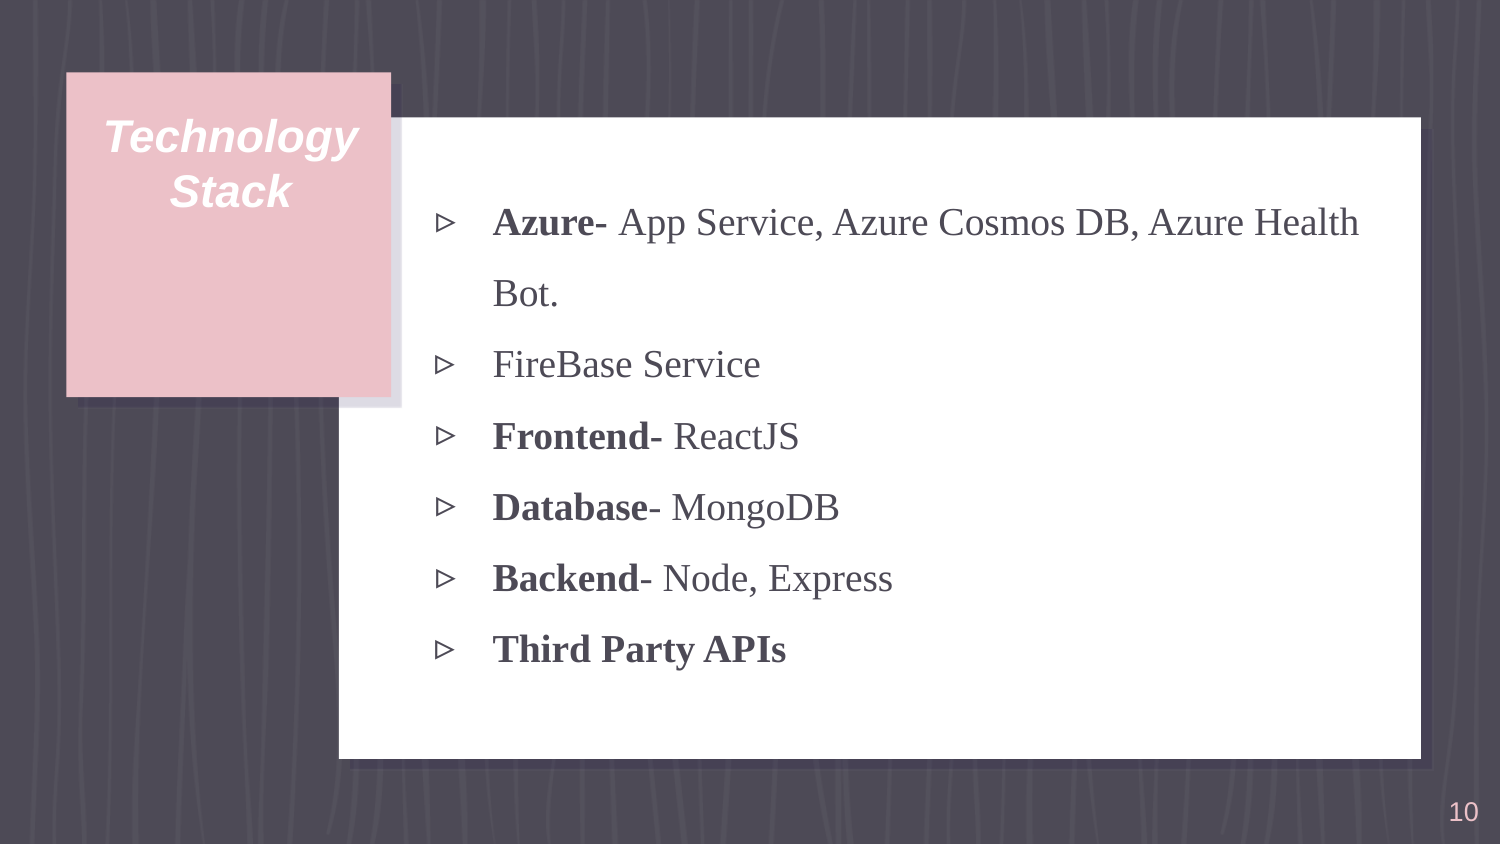

# Technology Stack
Azure- App Service, Azure Cosmos DB, Azure Health Bot.
FireBase Service
Frontend- ReactJS
Database- MongoDB
Backend- Node, Express
Third Party APIs
10